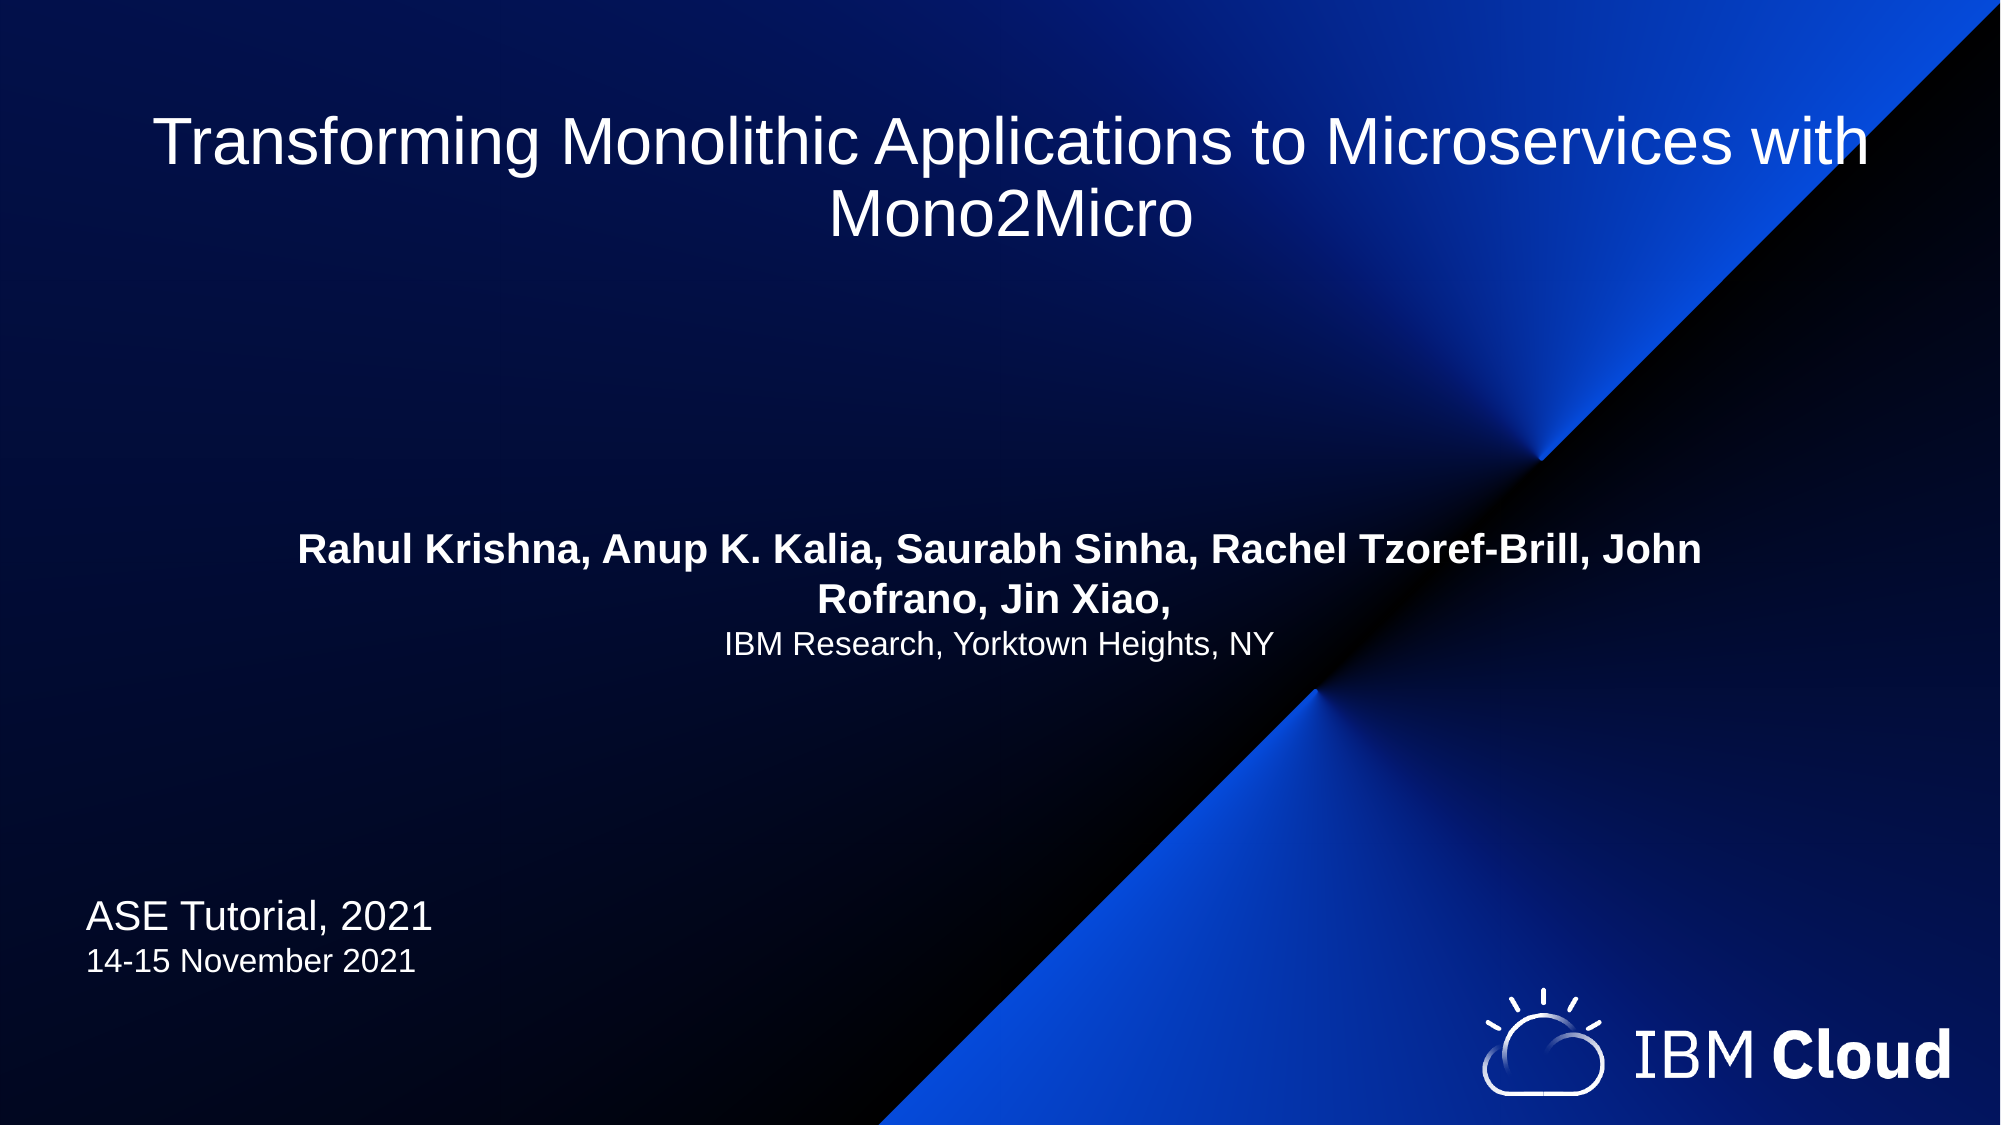

# Transforming Monolithic Applications to Microservices with Mono2Micro
Rahul Krishna, Anup K. Kalia, Saurabh Sinha, Rachel Tzoref-Brill, John Rofrano, Jin Xiao,
IBM Research, Yorktown Heights, NY
ASE Tutorial, 2021
14-15 November 2021